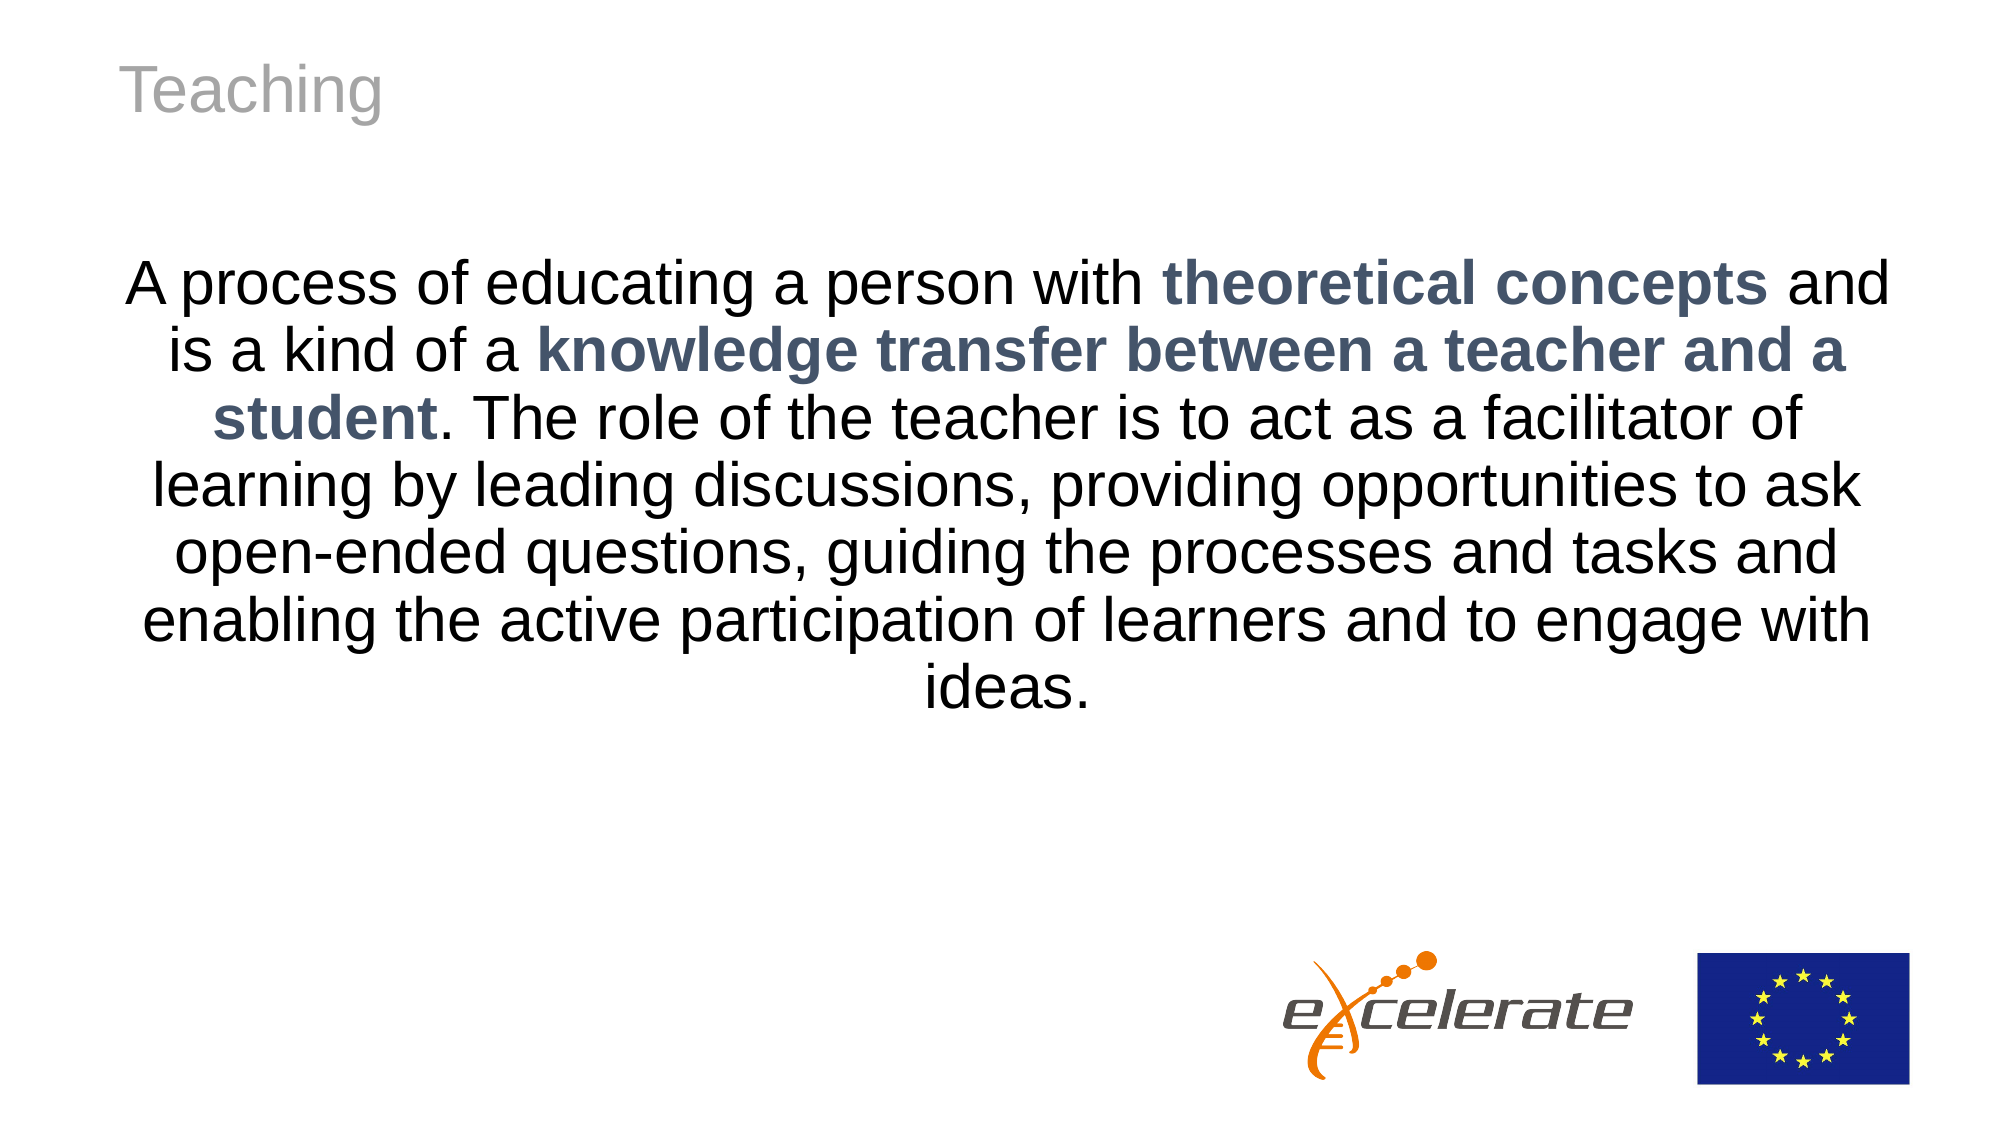

# Teaching
A process of educating a person with theoretical concepts and is a kind of a knowledge transfer between a teacher and a student. The role of the teacher is to act as a facilitator of learning by leading discussions, providing opportunities to ask open-ended questions, guiding the processes and tasks and enabling the active participation of learners and to engage with ideas.